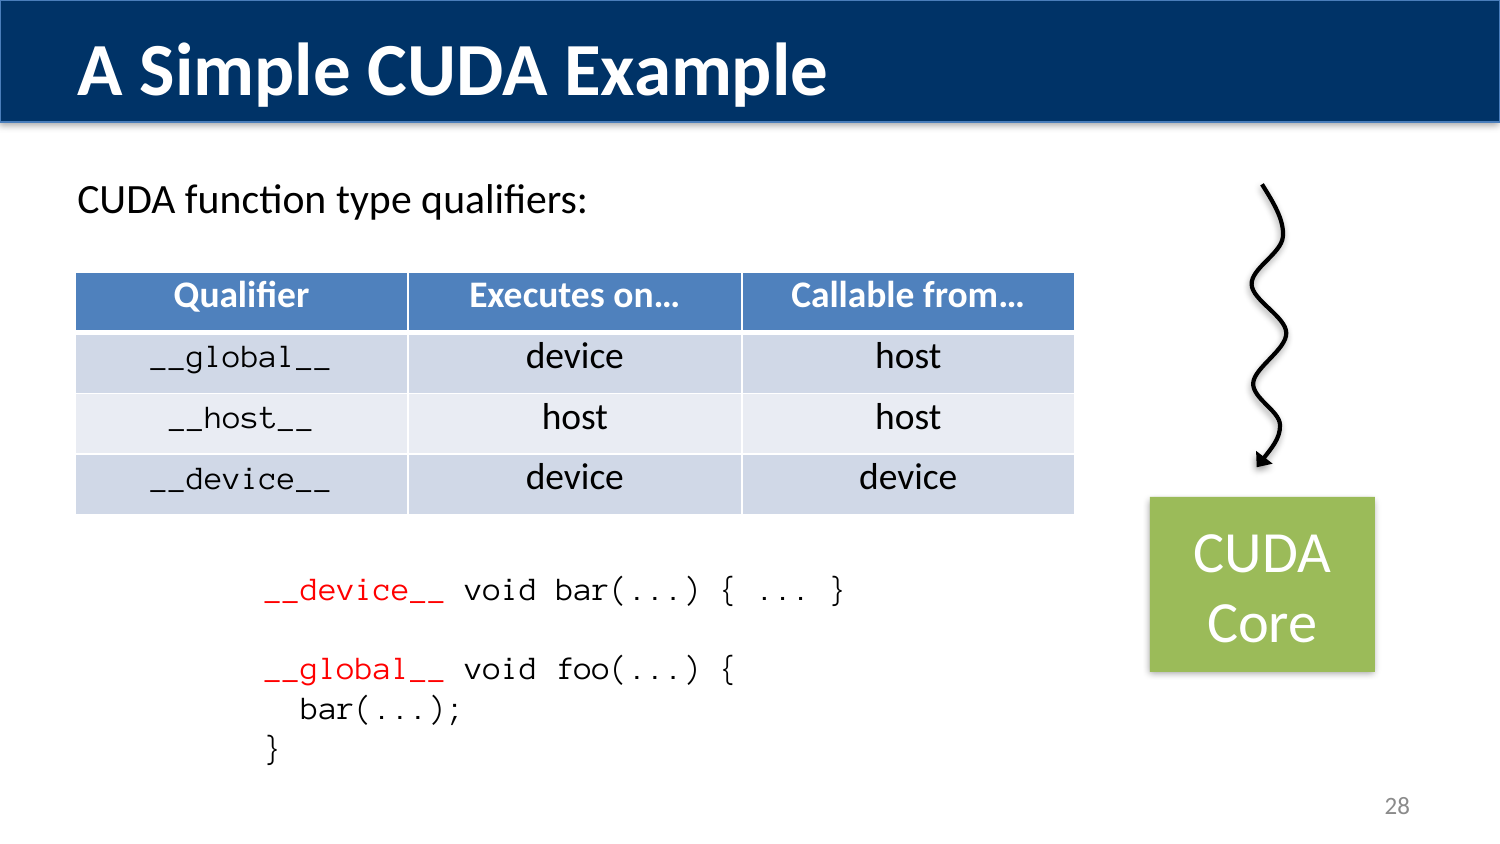

A Simple CUDA Example
CUDA function type qualifiers:

| Qualifier | Executes on… | Callable from… |
| --- | --- | --- |
| \_\_global\_\_ | device | host |
| \_\_host\_\_ | host | host |
| \_\_device\_\_ | device | device |
CUDA Core
__device__ void bar(...) { ... }

__global__ void foo(...) {
  bar(...);
}
28